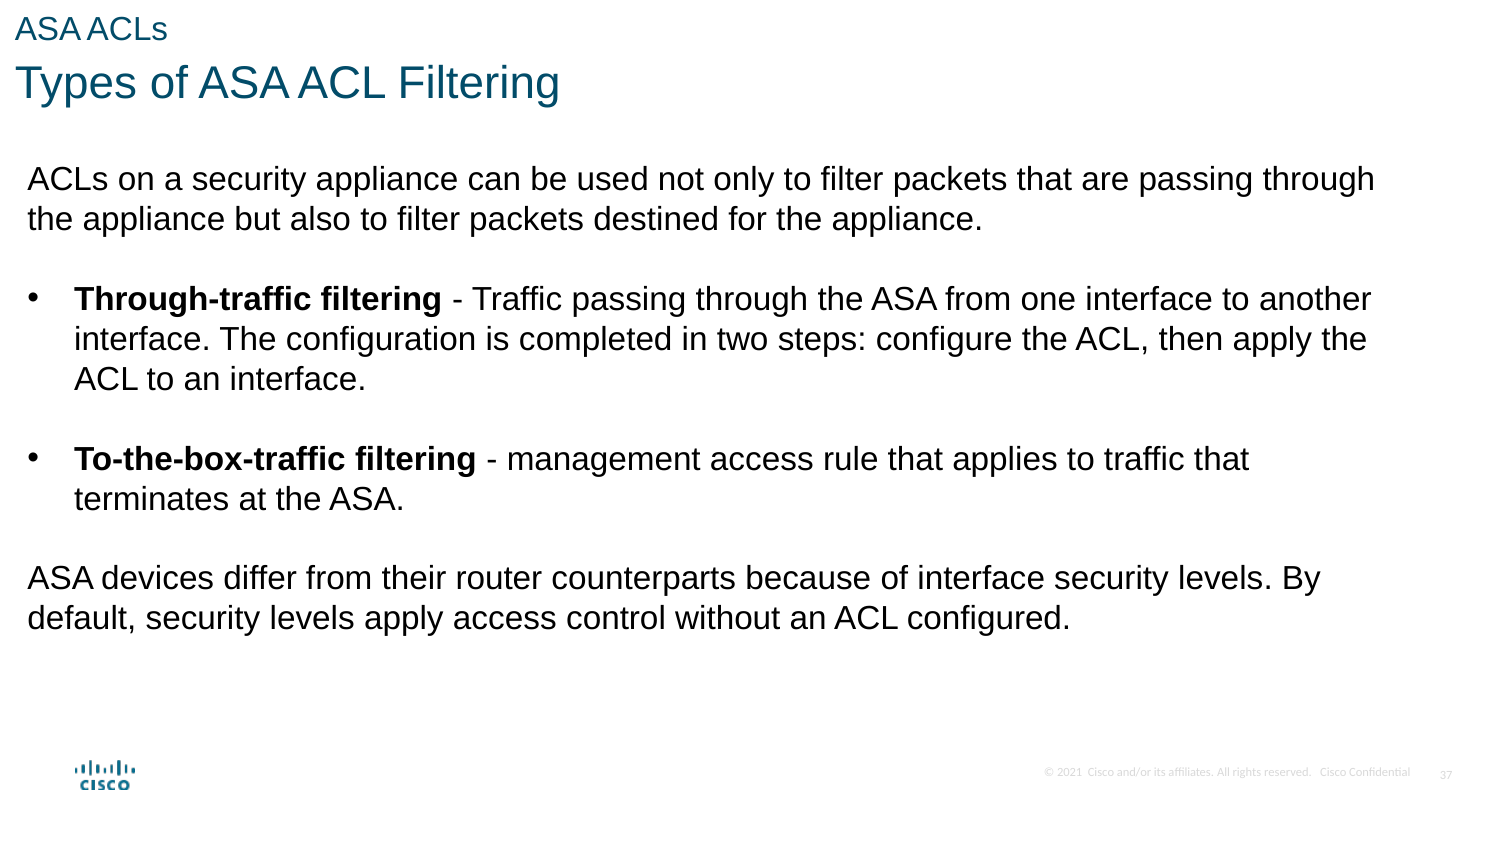

ASA ACLs
Types of ASA ACL Filtering
ACLs on a security appliance can be used not only to filter packets that are passing through the appliance but also to filter packets destined for the appliance.

Through-traffic filtering - Traffic passing through the ASA from one interface to another interface. The configuration is completed in two steps: configure the ACL, then apply the ACL to an interface.

To-the-box-traffic filtering - management access rule that applies to traffic that terminates at the ASA.

ASA devices differ from their router counterparts because of interface security levels. By default, security levels apply access control without an ACL configured.
37